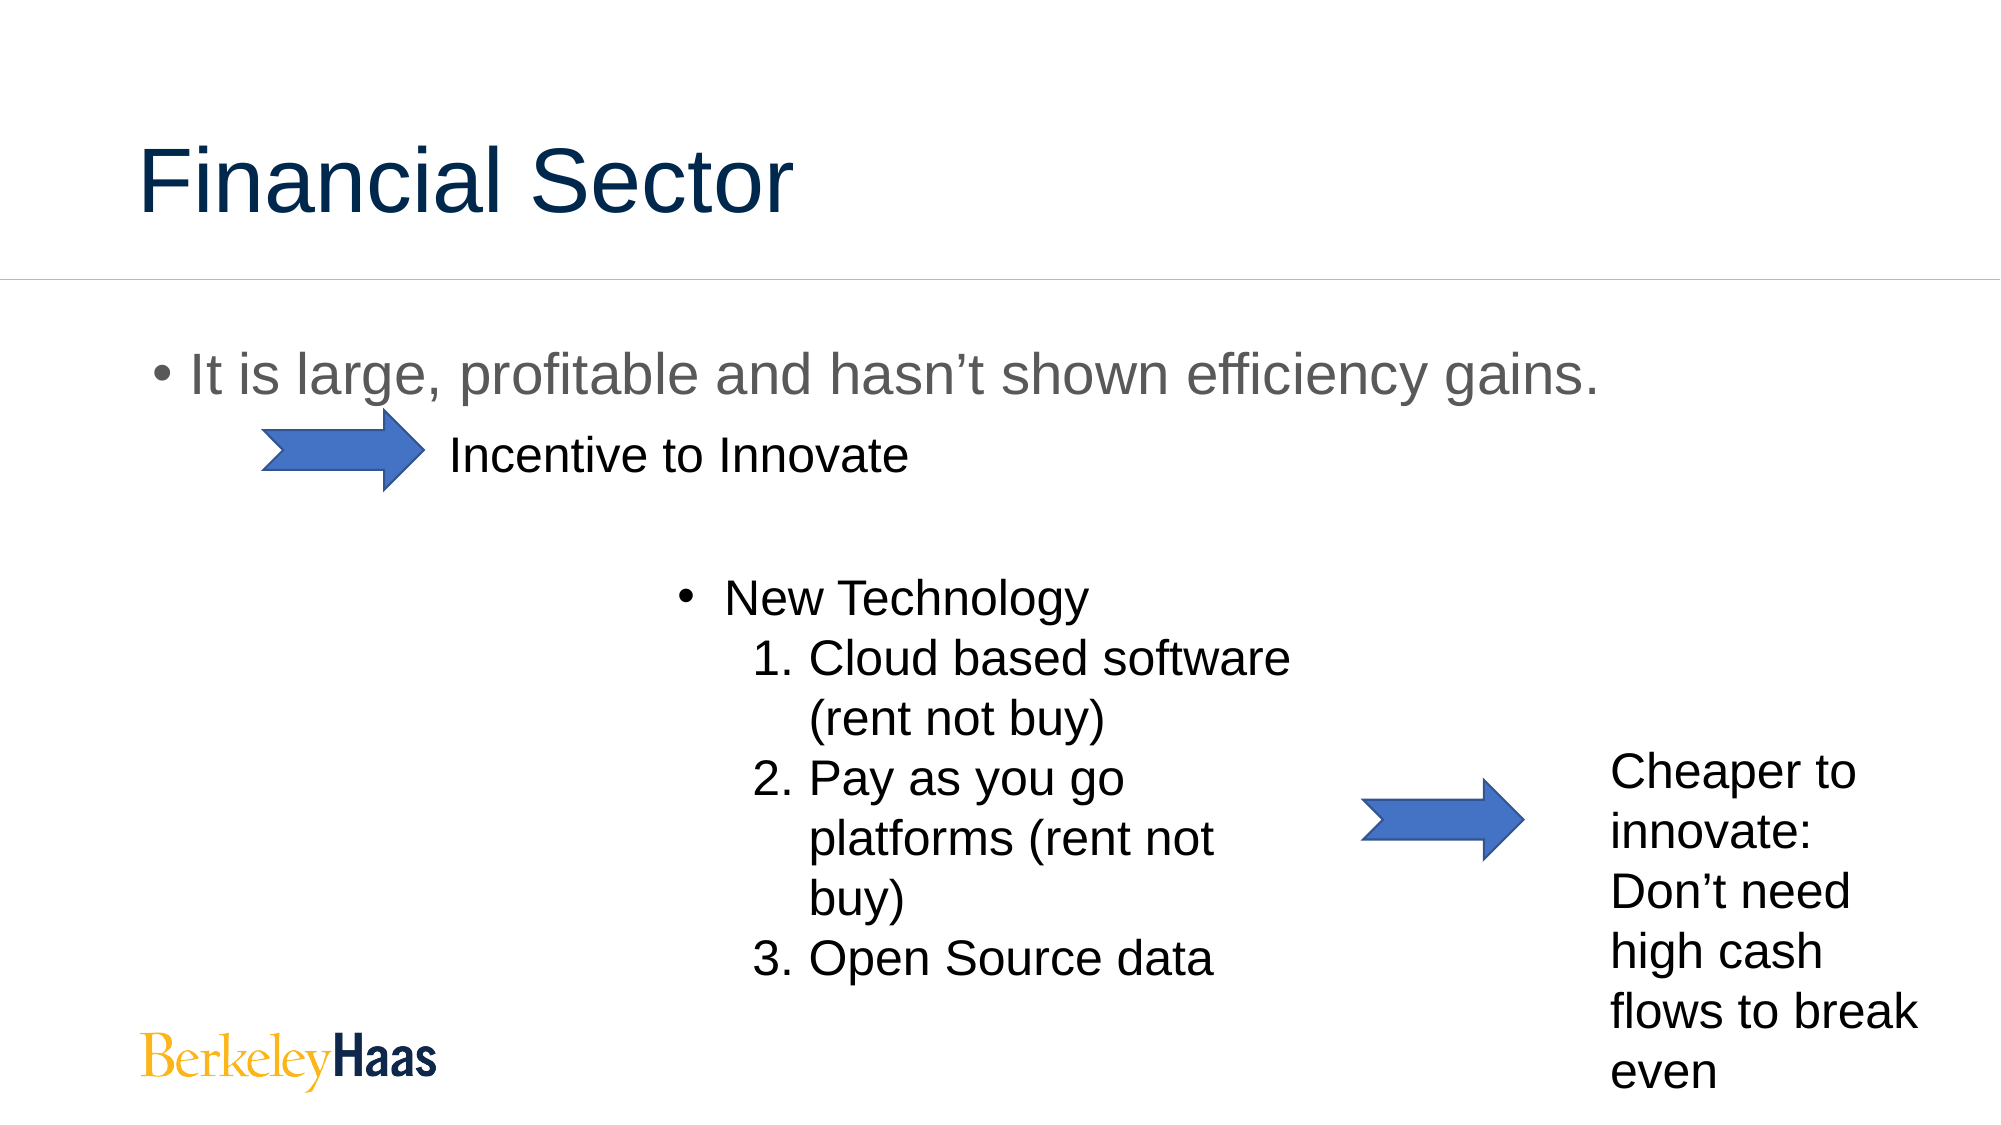

# Financial Sector
It is large, profitable and hasn’t shown efficiency gains.

Incentive to Innovate
New Technology
Cloud based software (rent not buy)
Pay as you go platforms (rent not buy)
Open Source data

Cheaper to innovate:  Don’t need high cash flows to break even